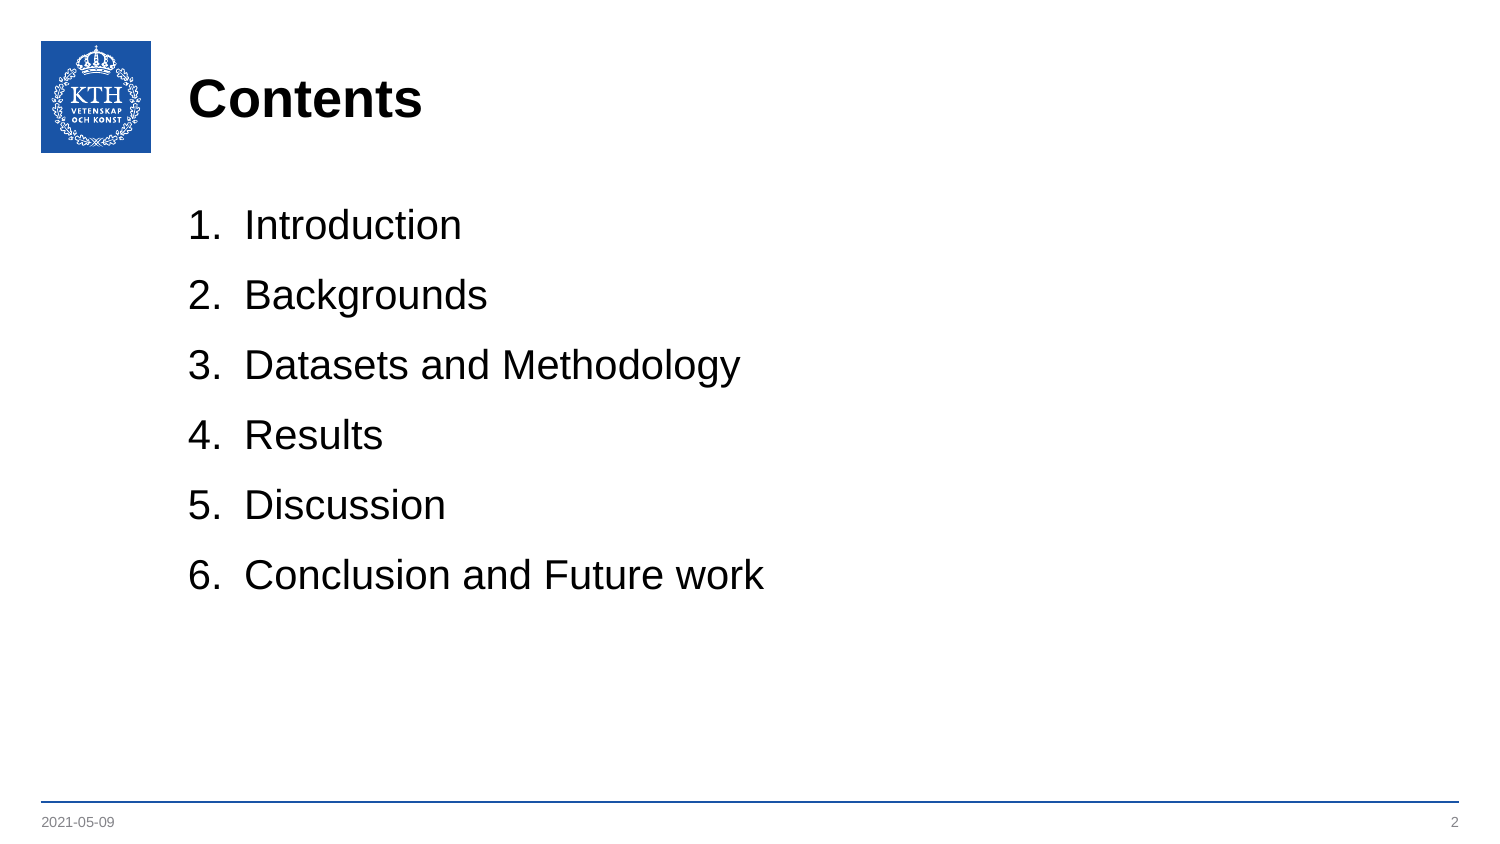

# Contents
Introduction
Backgrounds
Datasets and Methodology
Results
Discussion
Conclusion and Future work
2021-05-09
2